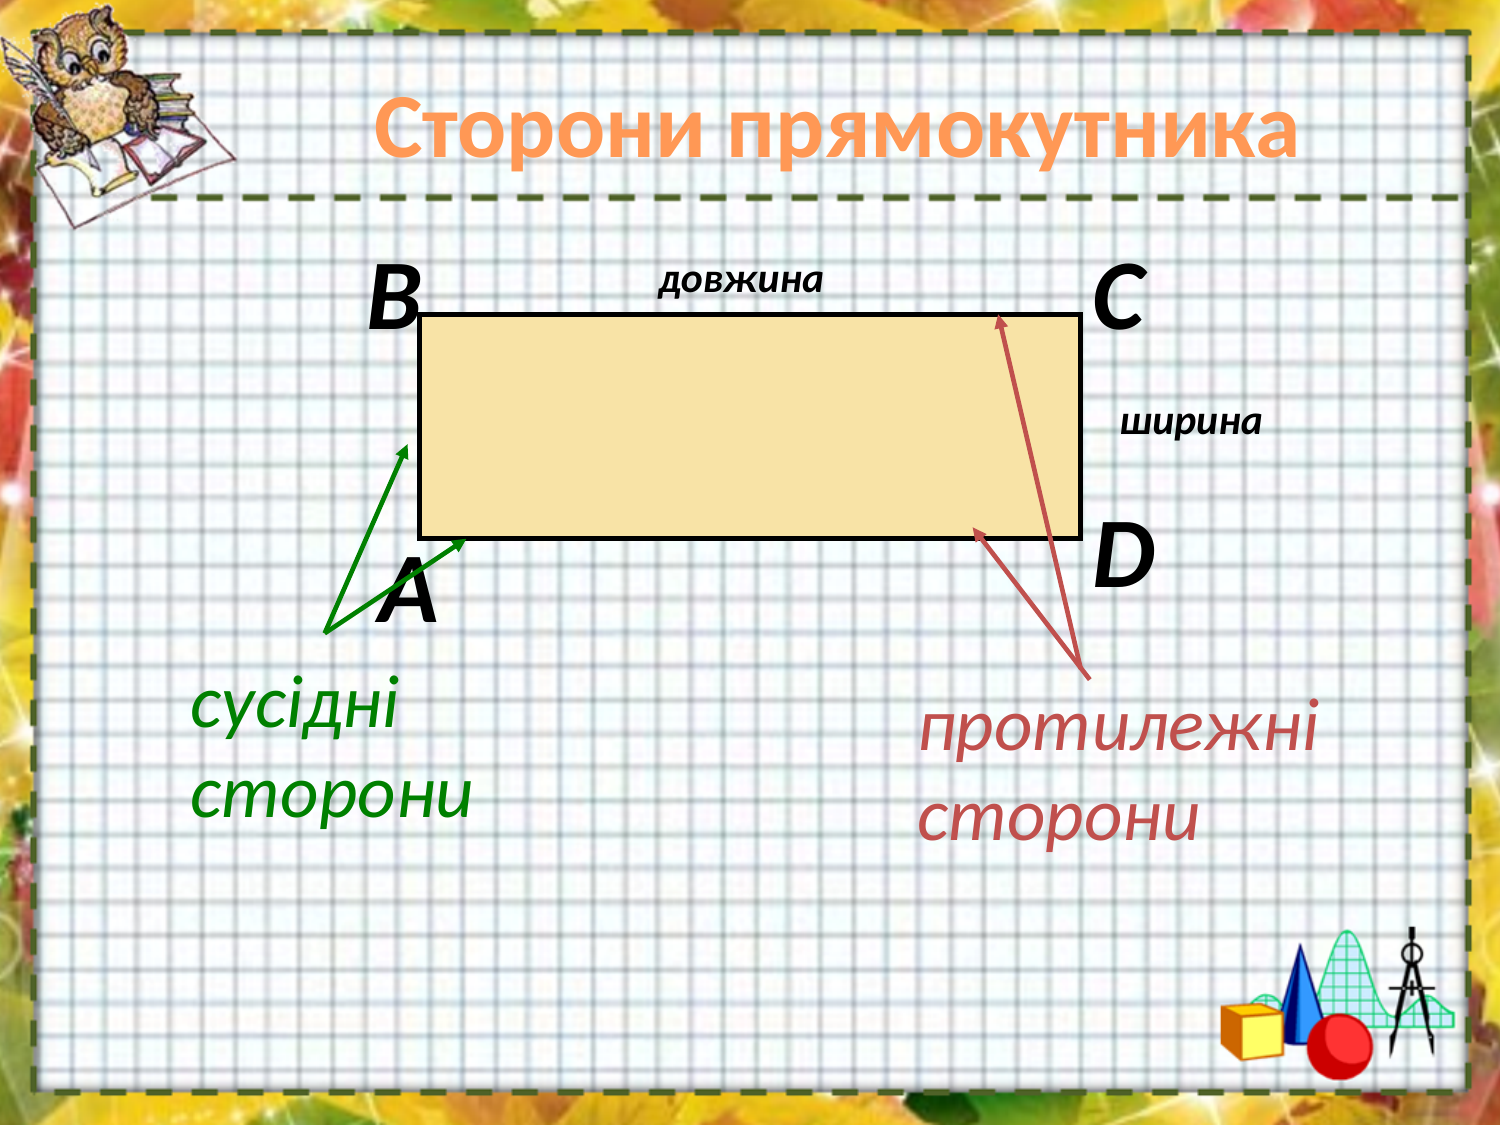

Сторони прямокутника
В
С
довжина

ширина

D
А

сусідні сторони
протилежні сторони